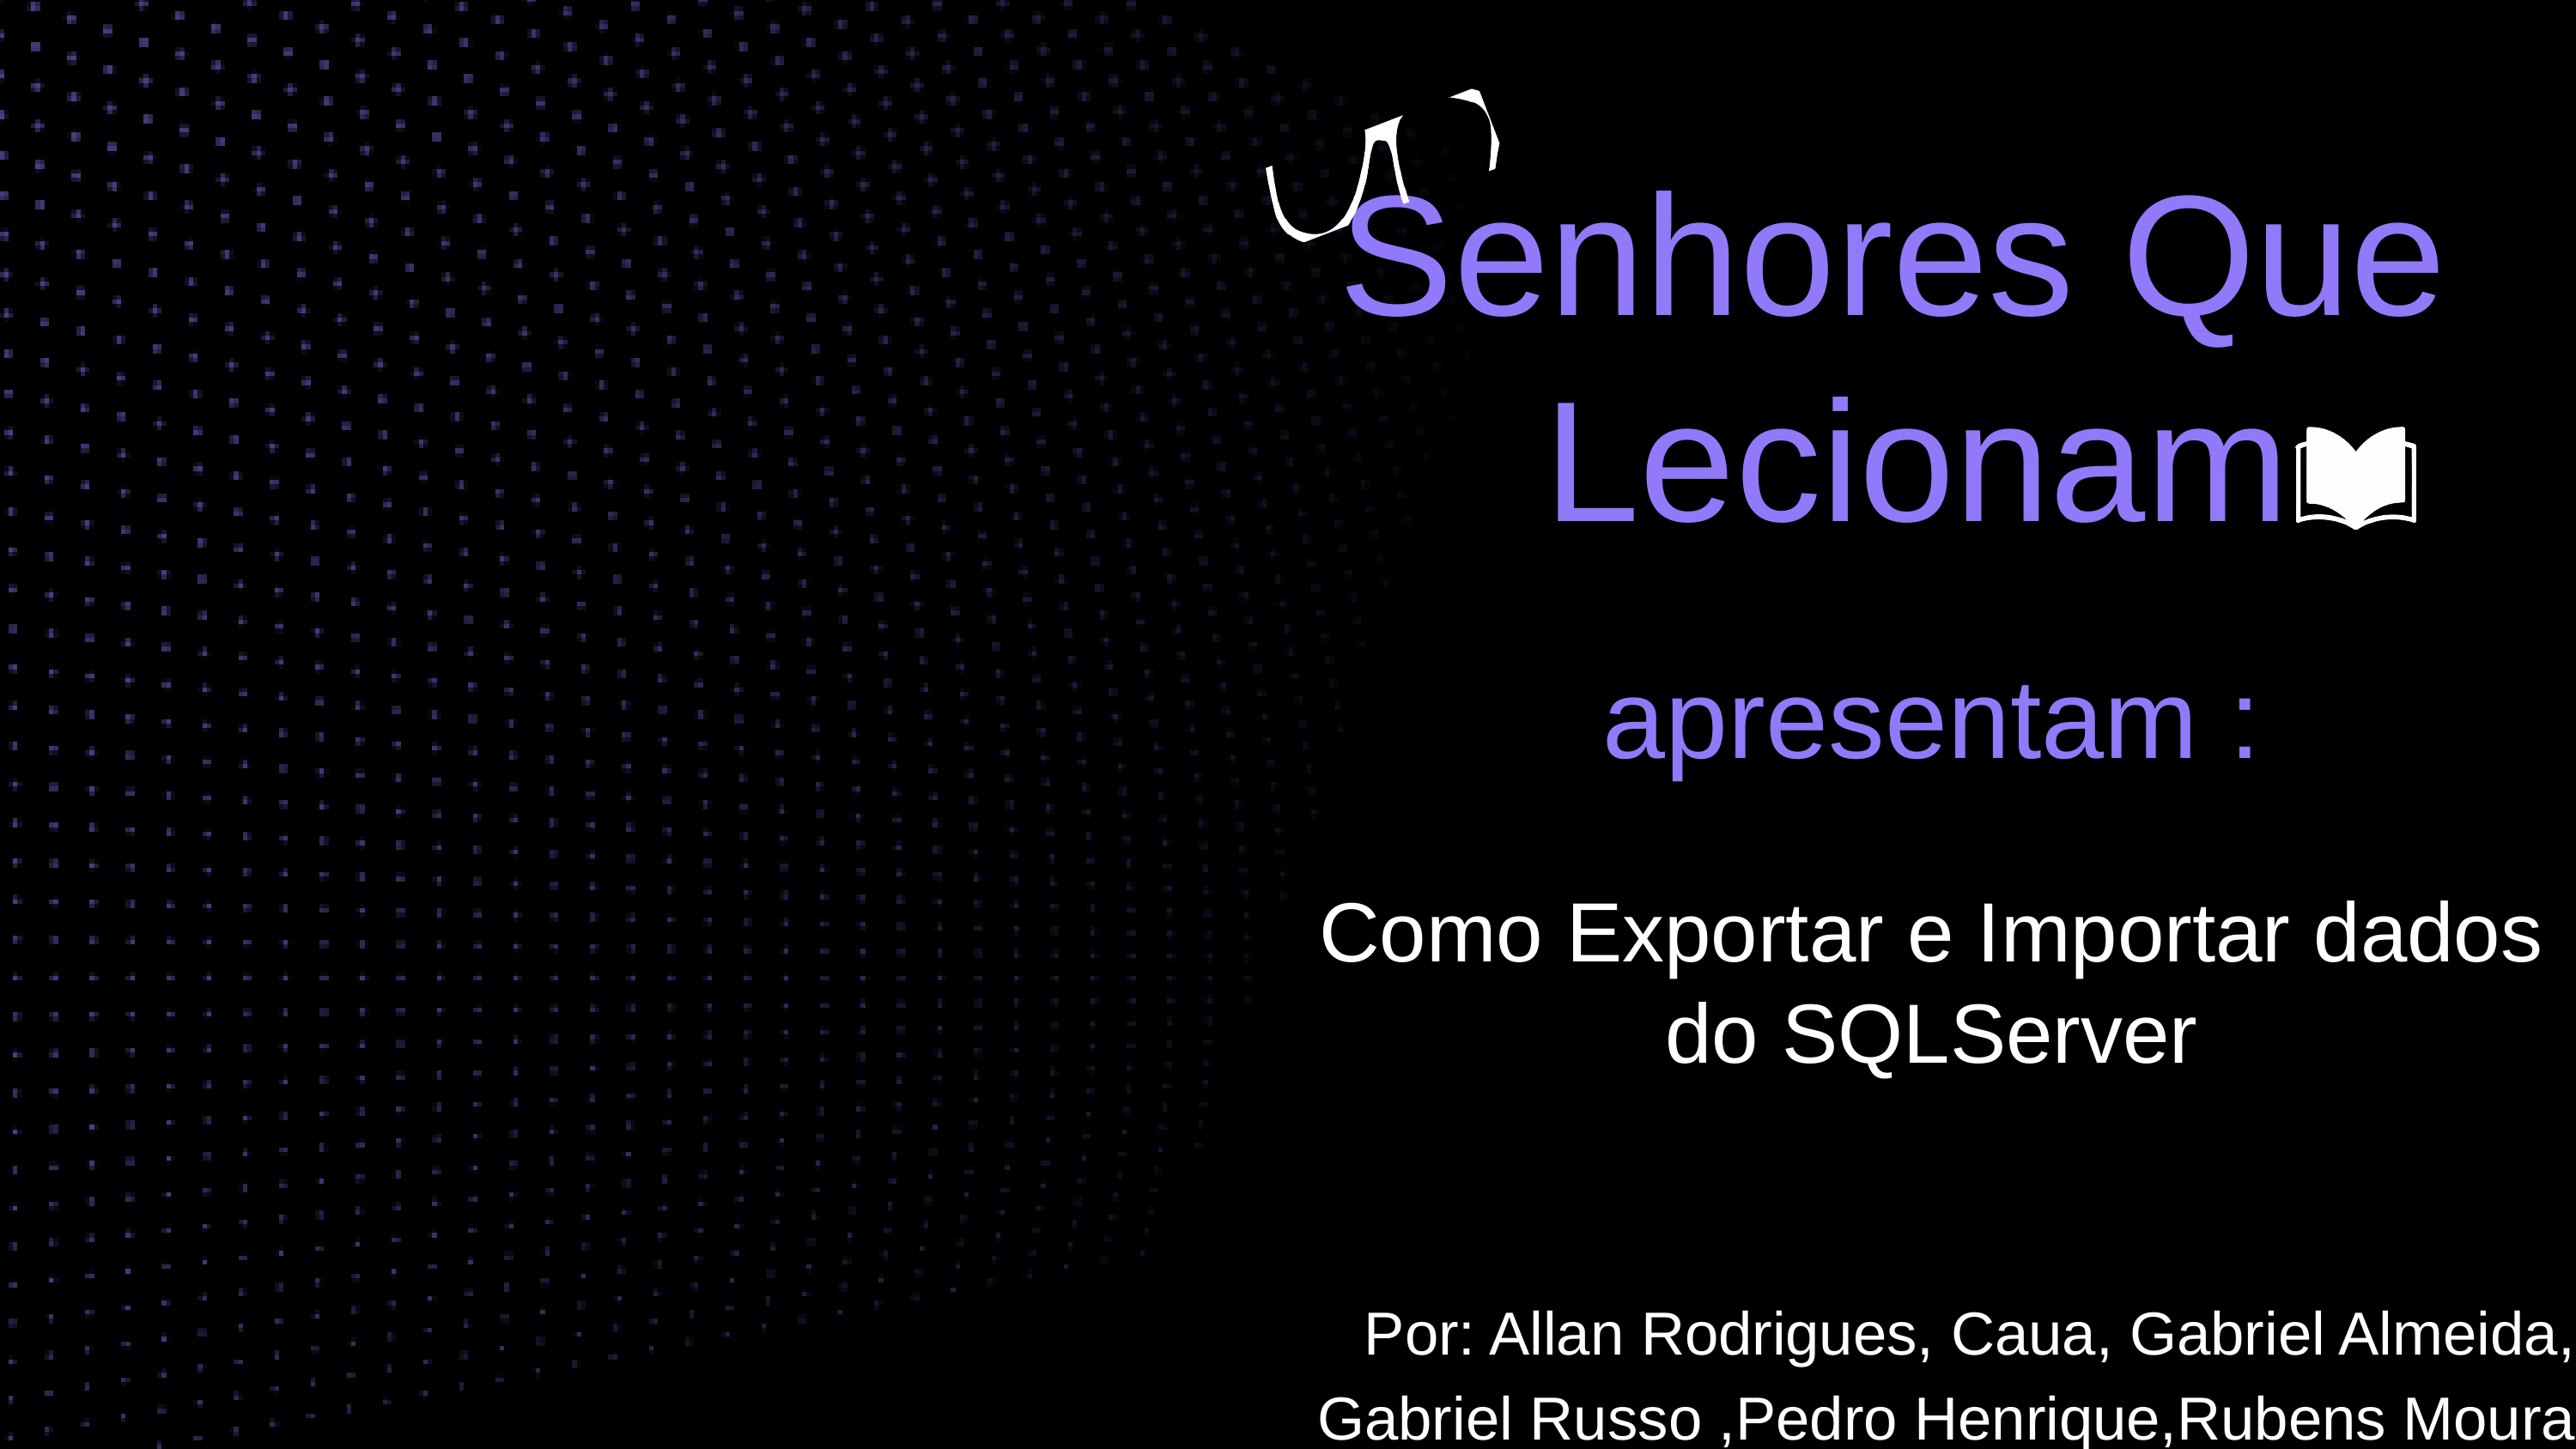

Senhores Que
Lecionam

apresentam :
Como Exportar e Importar dados do SQLServer
Por: Allan Rodrigues, Caua, Gabriel Almeida, Gabriel Russo ,Pedro Henrique,Rubens Moura